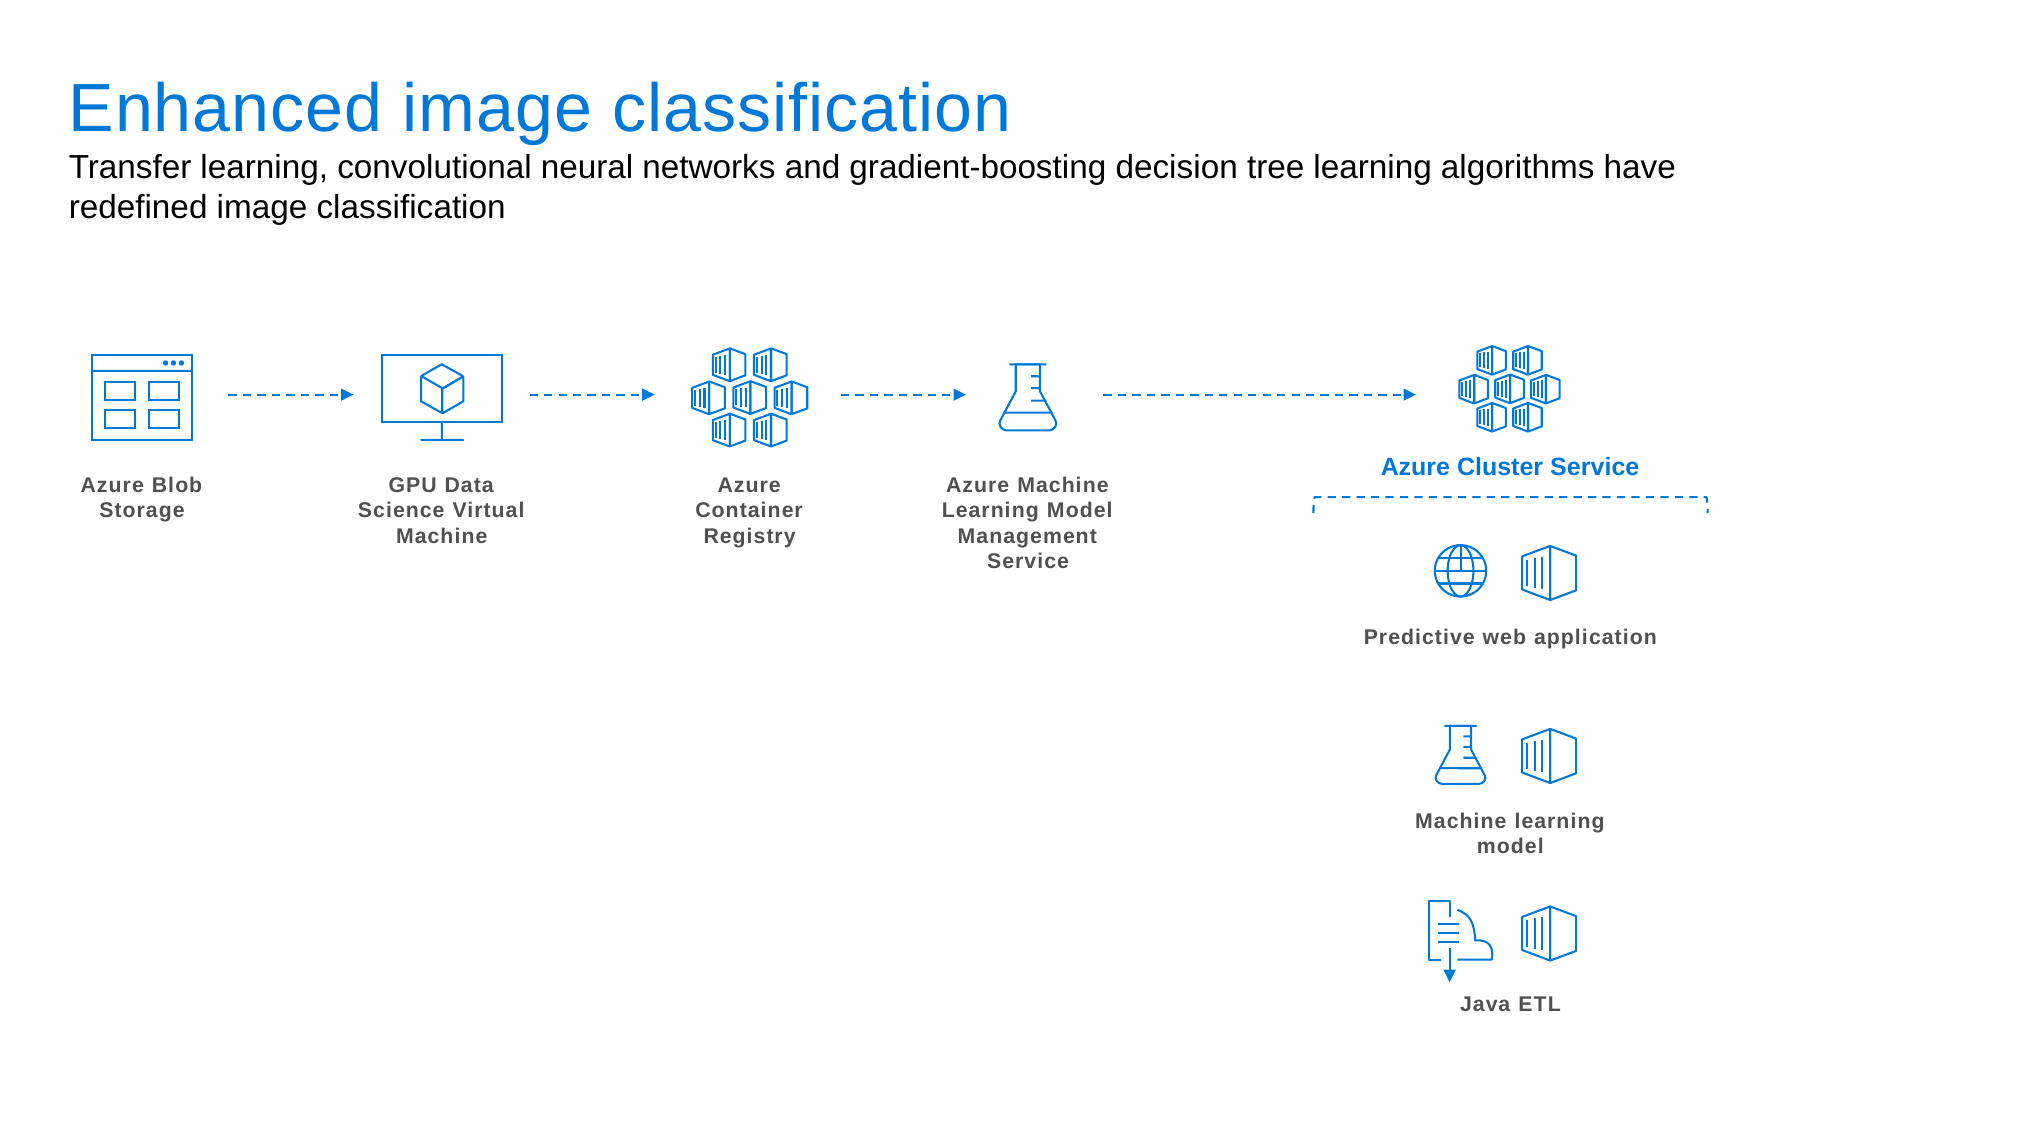

# Enhanced image classification Transfer learning, convolutional neural networks and gradient-boosting decision tree learning algorithms have redefined image classification

Azure Cluster Service
Azure Blob Storage
GPU Data Science Virtual Machine
Azure Container Registry
Azure Machine Learning Model Management Service

Predictive web application

Machine learning model

Java ETL